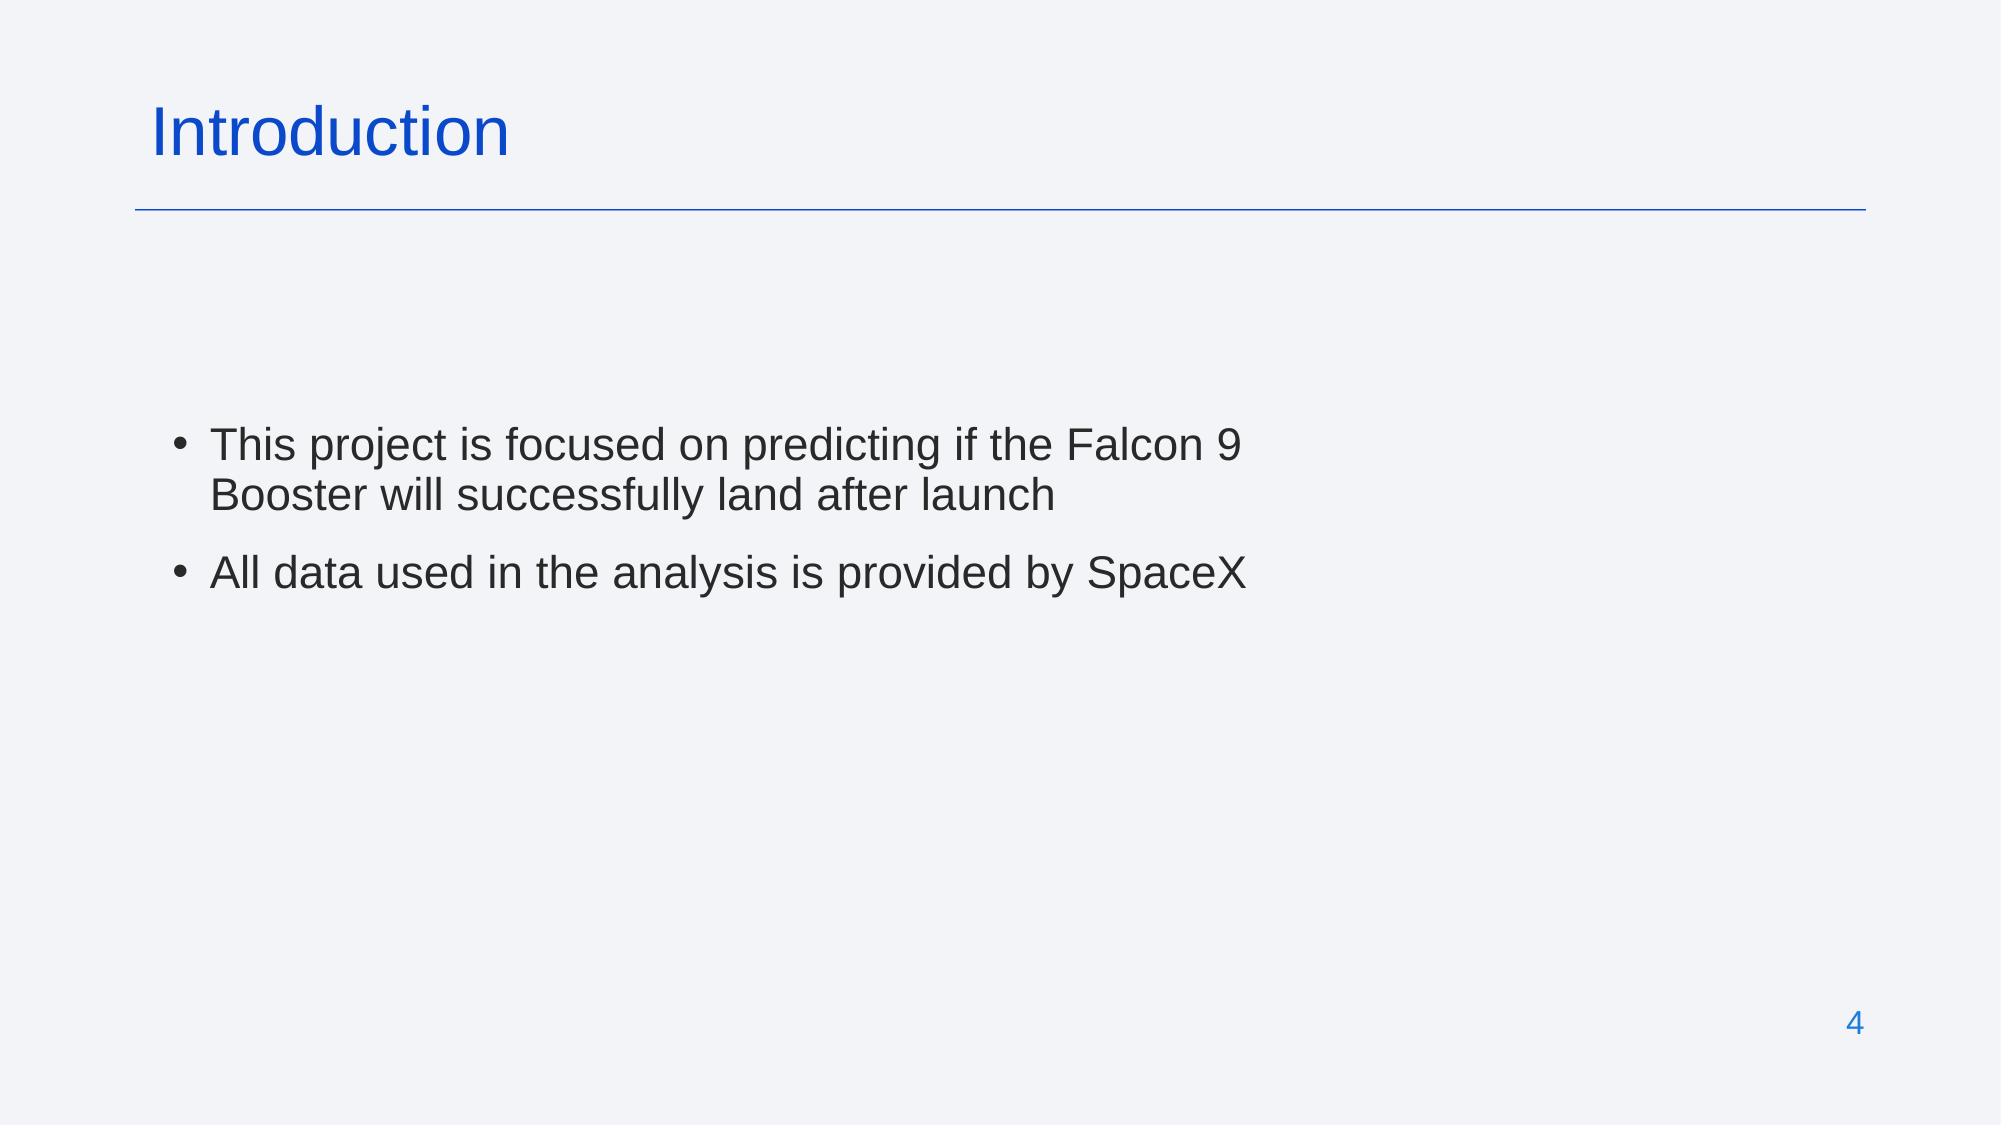

Introduction
This project is focused on predicting if the Falcon 9 Booster will successfully land after launch
All data used in the analysis is provided by SpaceX
4